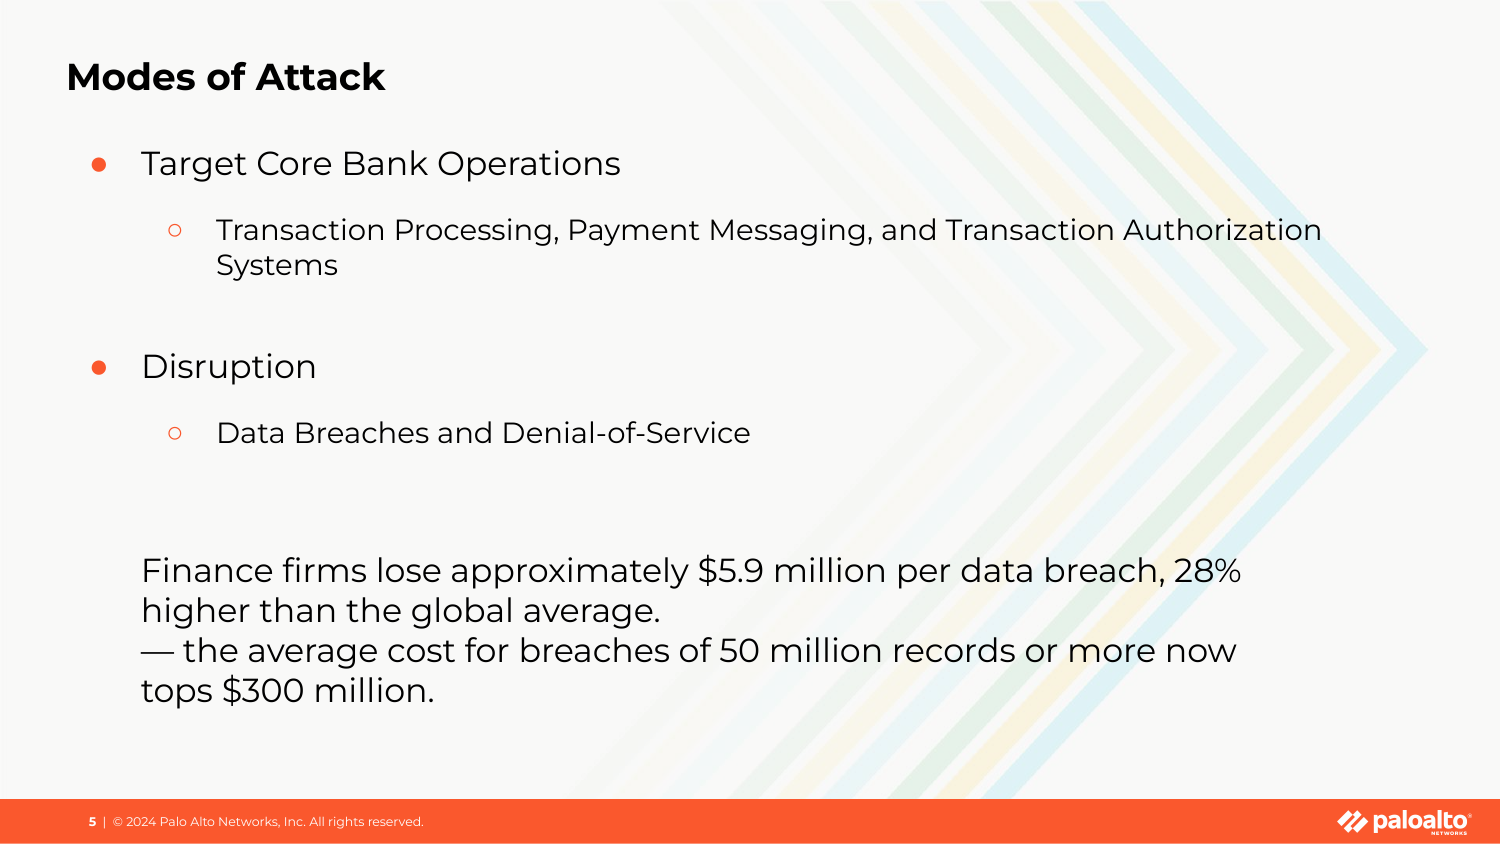

# Modes of Attack
Target Core Bank Operations
Transaction Processing, Payment Messaging, and Transaction Authorization Systems

Disruption
Data Breaches and Denial-of-Service
Finance firms lose approximately $5.9 million per data breach, 28% higher than the global average.
— the average cost for breaches of 50 million records or more now tops $300 million.

5  |  © 2024 Palo Alto Networks, Inc. All rights reserved.